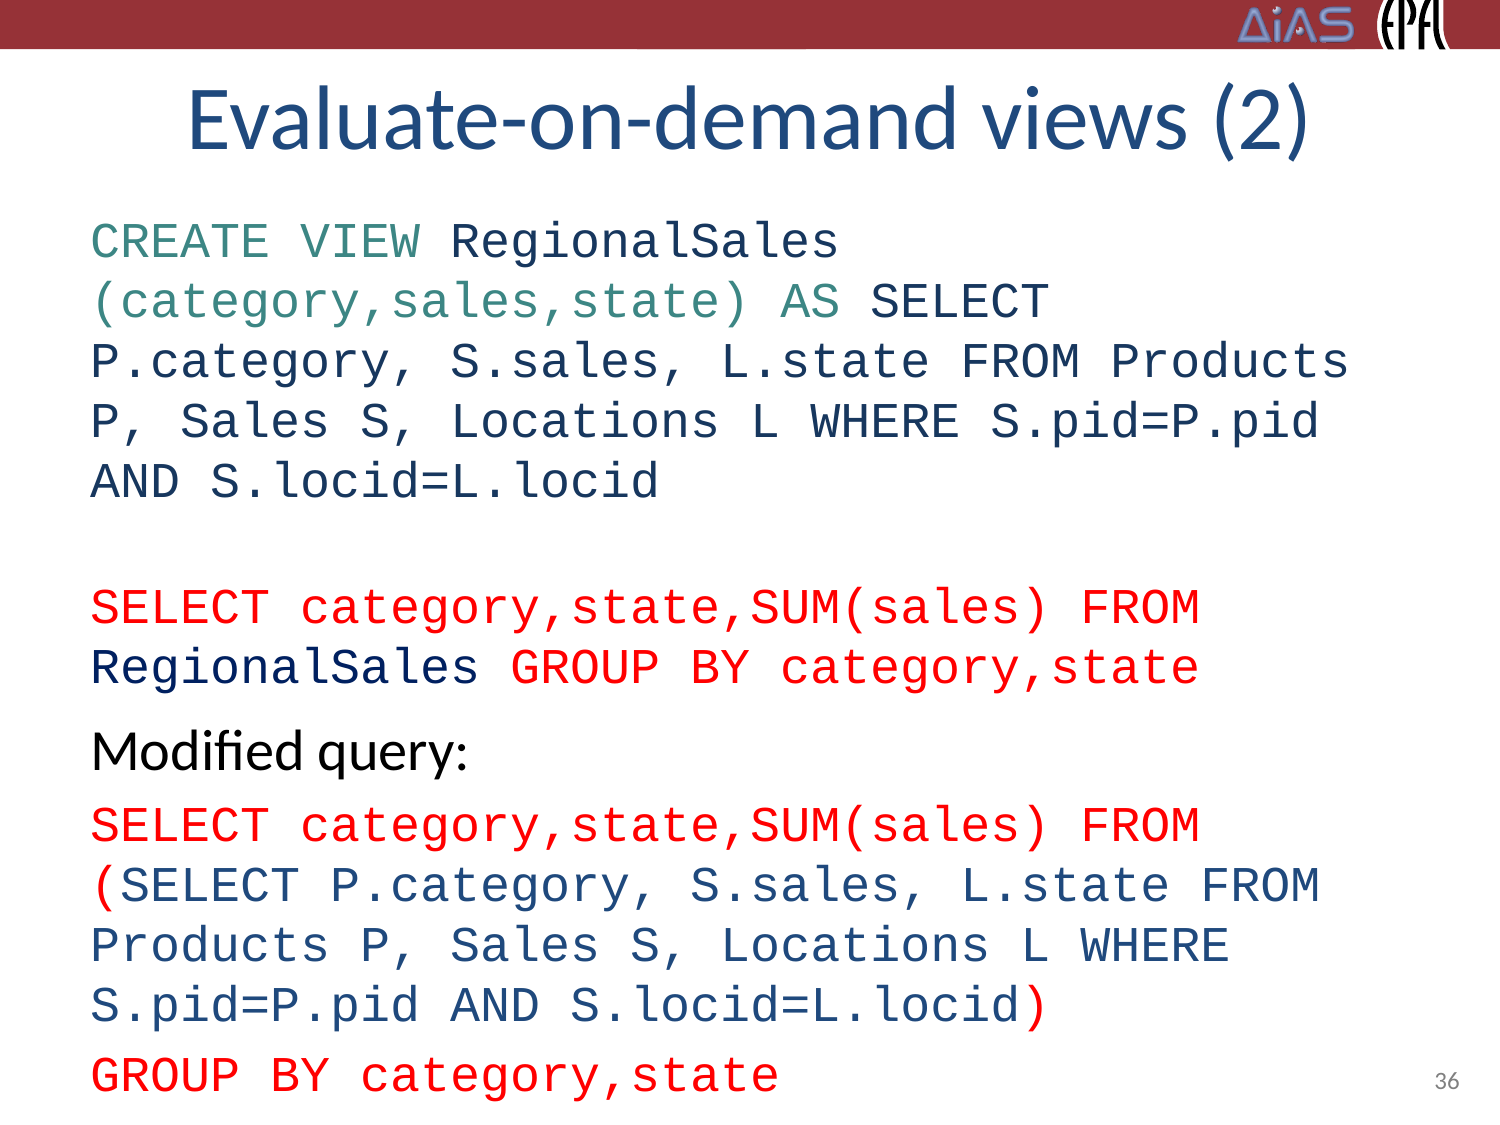

# Evaluate-on-demand views (2)
CREATE VIEW RegionalSales (category,sales,state) AS SELECT P.category, S.sales, L.state FROM Products P, Sales S, Locations L WHERE S.pid=P.pid AND S.locid=L.locid
SELECT category,state,SUM(sales) FROM RegionalSales GROUP BY category,state
Modified query:
SELECT category,state,SUM(sales) FROM (SELECT P.category, S.sales, L.state FROM Products P, Sales S, Locations L WHERE S.pid=P.pid AND S.locid=L.locid)
GROUP BY category,state
36